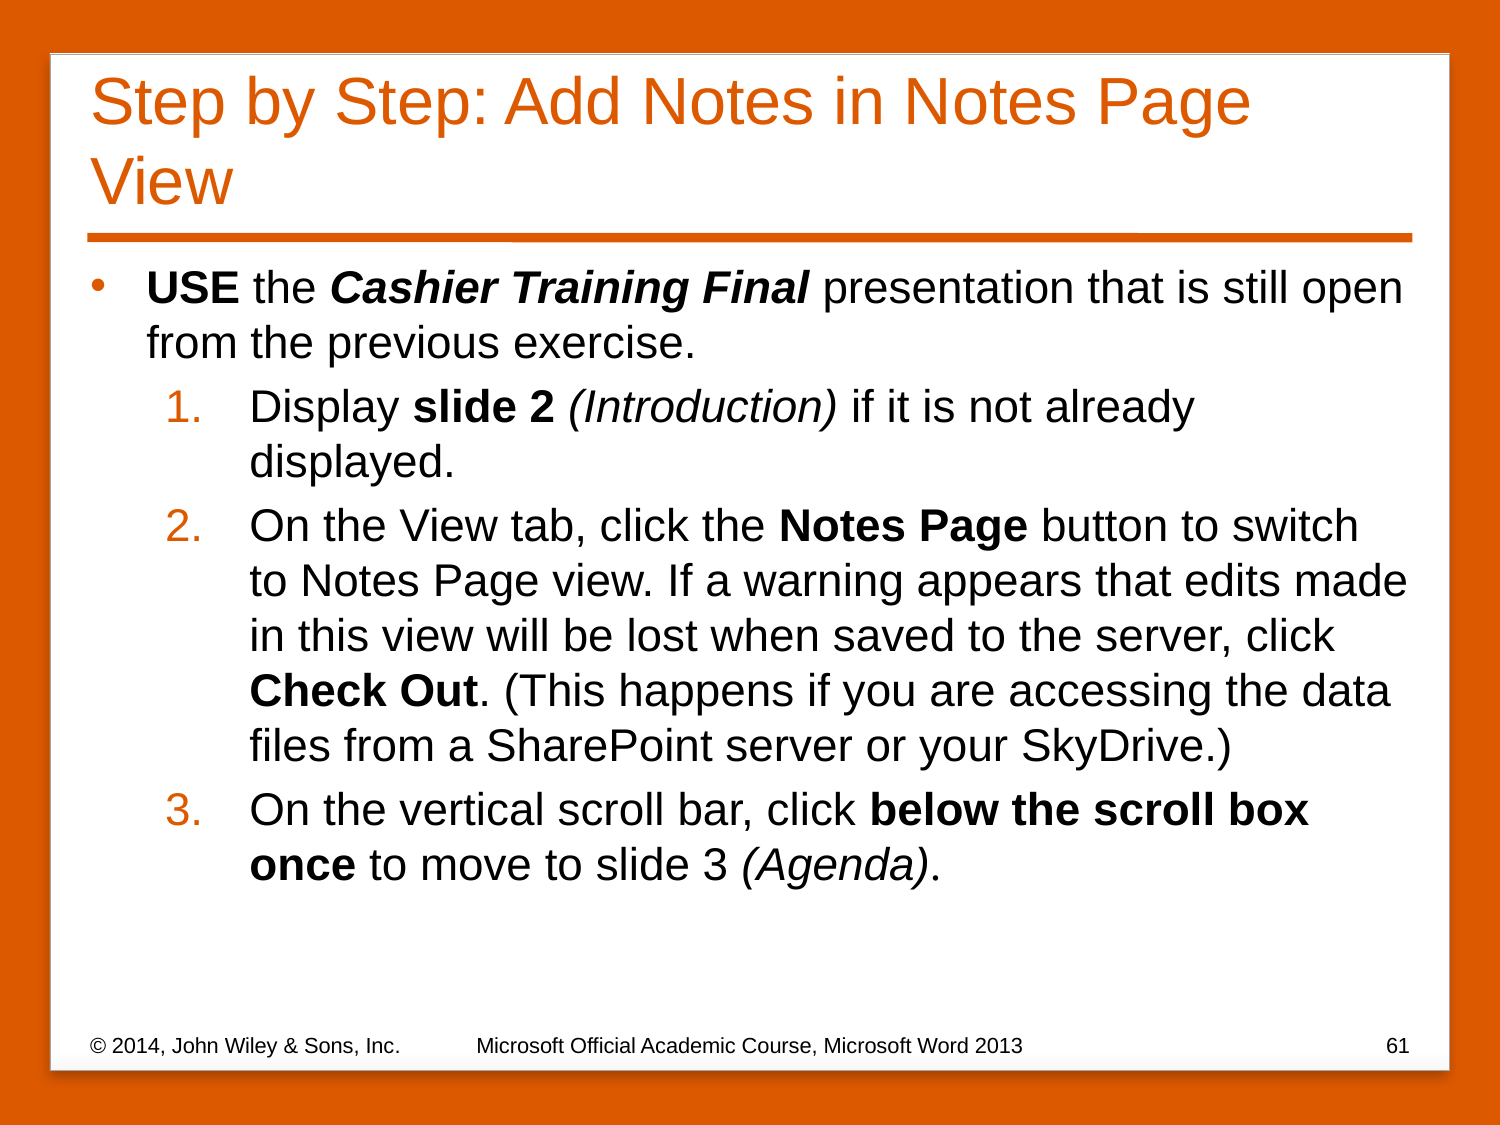

# Step by Step: Add Notes in Notes Page View
USE the Cashier Training Final presentation that is still open from the previous exercise.
Display slide 2 (Introduction) if it is not already displayed.
On the View tab, click the Notes Page button to switch to Notes Page view. If a warning appears that edits made in this view will be lost when saved to the server, click Check Out. (This happens if you are accessing the data files from a SharePoint server or your SkyDrive.)
On the vertical scroll bar, click below the scroll box once to move to slide 3 (Agenda).
© 2014, John Wiley & Sons, Inc.
Microsoft Official Academic Course, Microsoft Word 2013
61